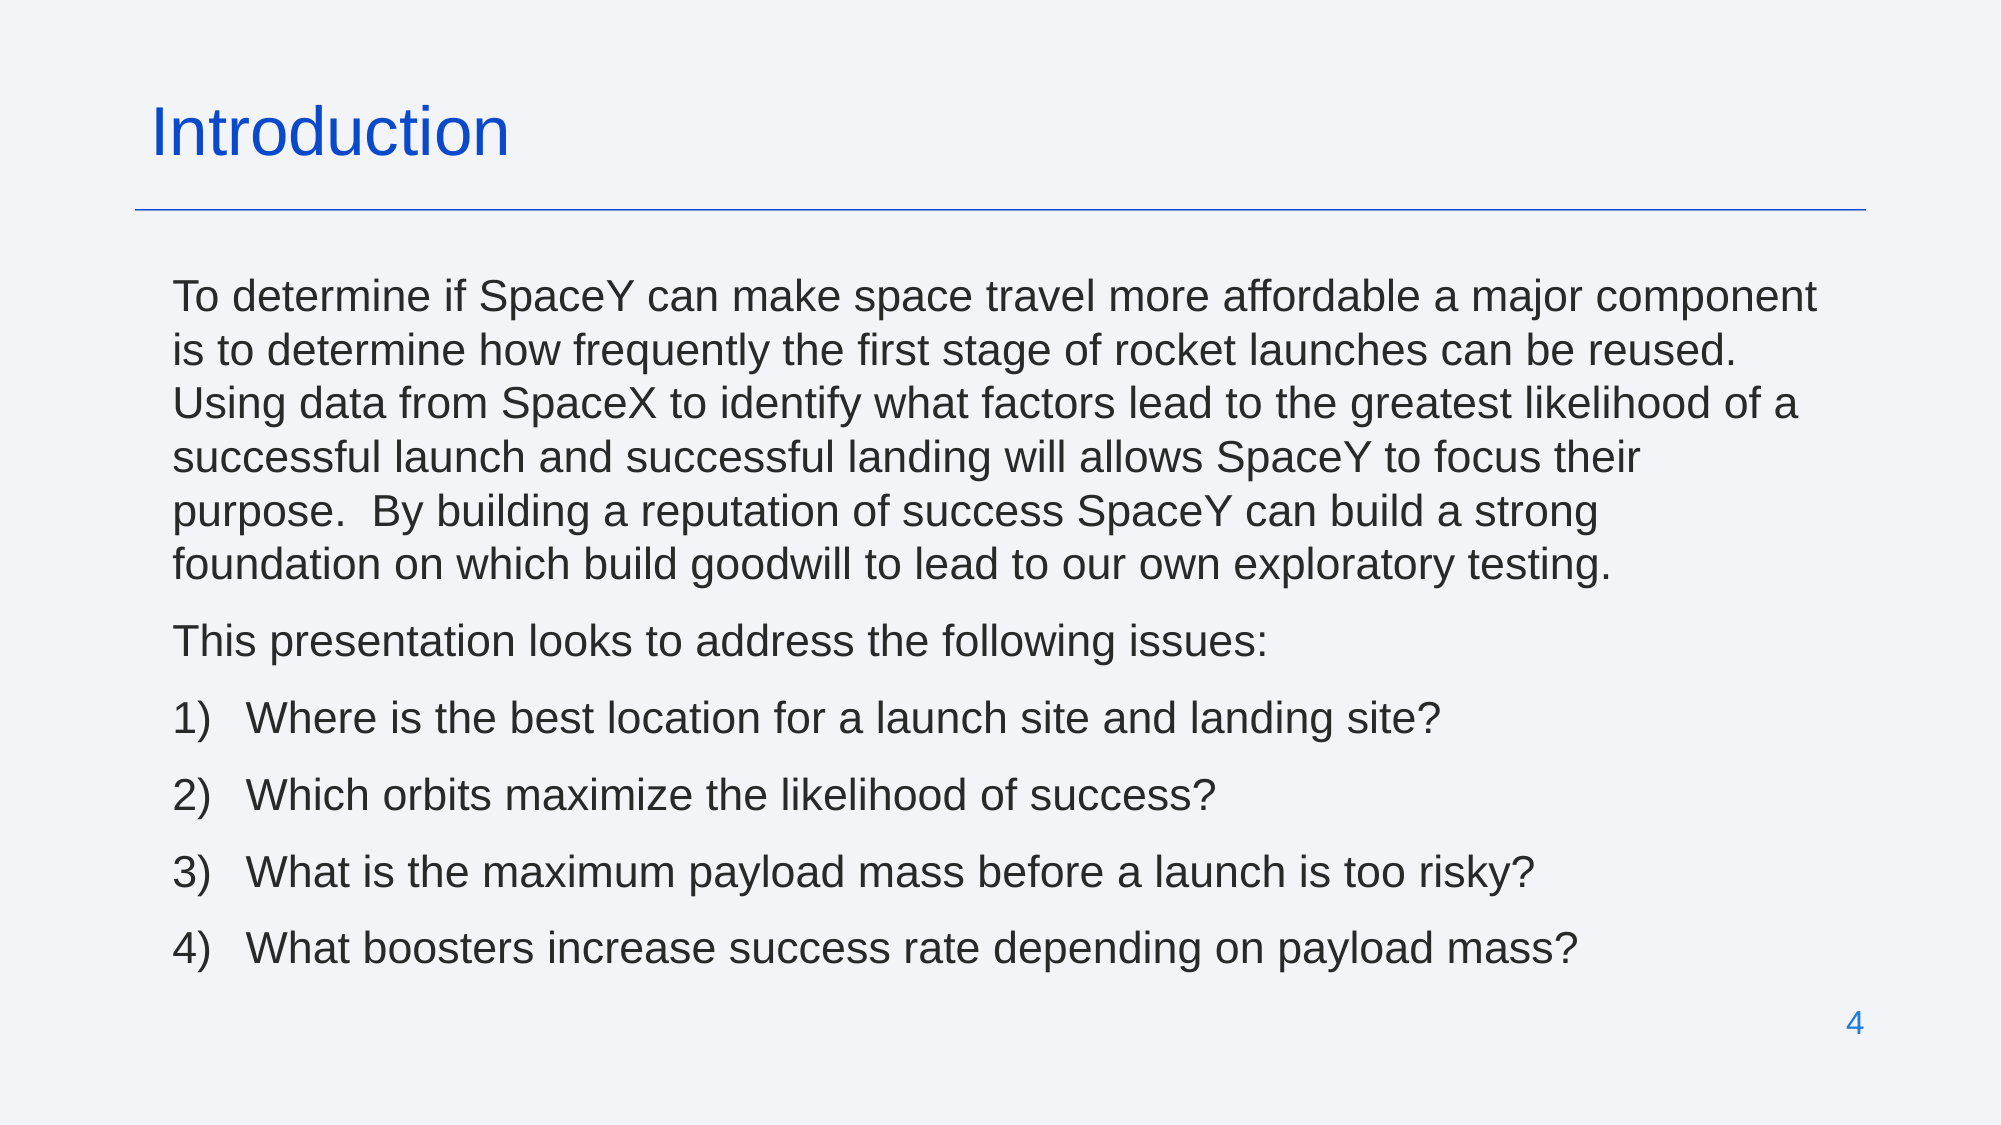

Introduction
To determine if SpaceY can make space travel more affordable a major component is to determine how frequently the first stage of rocket launches can be reused. Using data from SpaceX to identify what factors lead to the greatest likelihood of a successful launch and successful landing will allows SpaceY to focus their purpose.  By building a reputation of success SpaceY can build a strong foundation on which build goodwill to lead to our own exploratory testing.
This presentation looks to address the following issues:
Where is the best location for a launch site and landing site?
Which orbits maximize the likelihood of success?
What is the maximum payload mass before a launch is too risky?
What boosters increase success rate depending on payload mass?

4